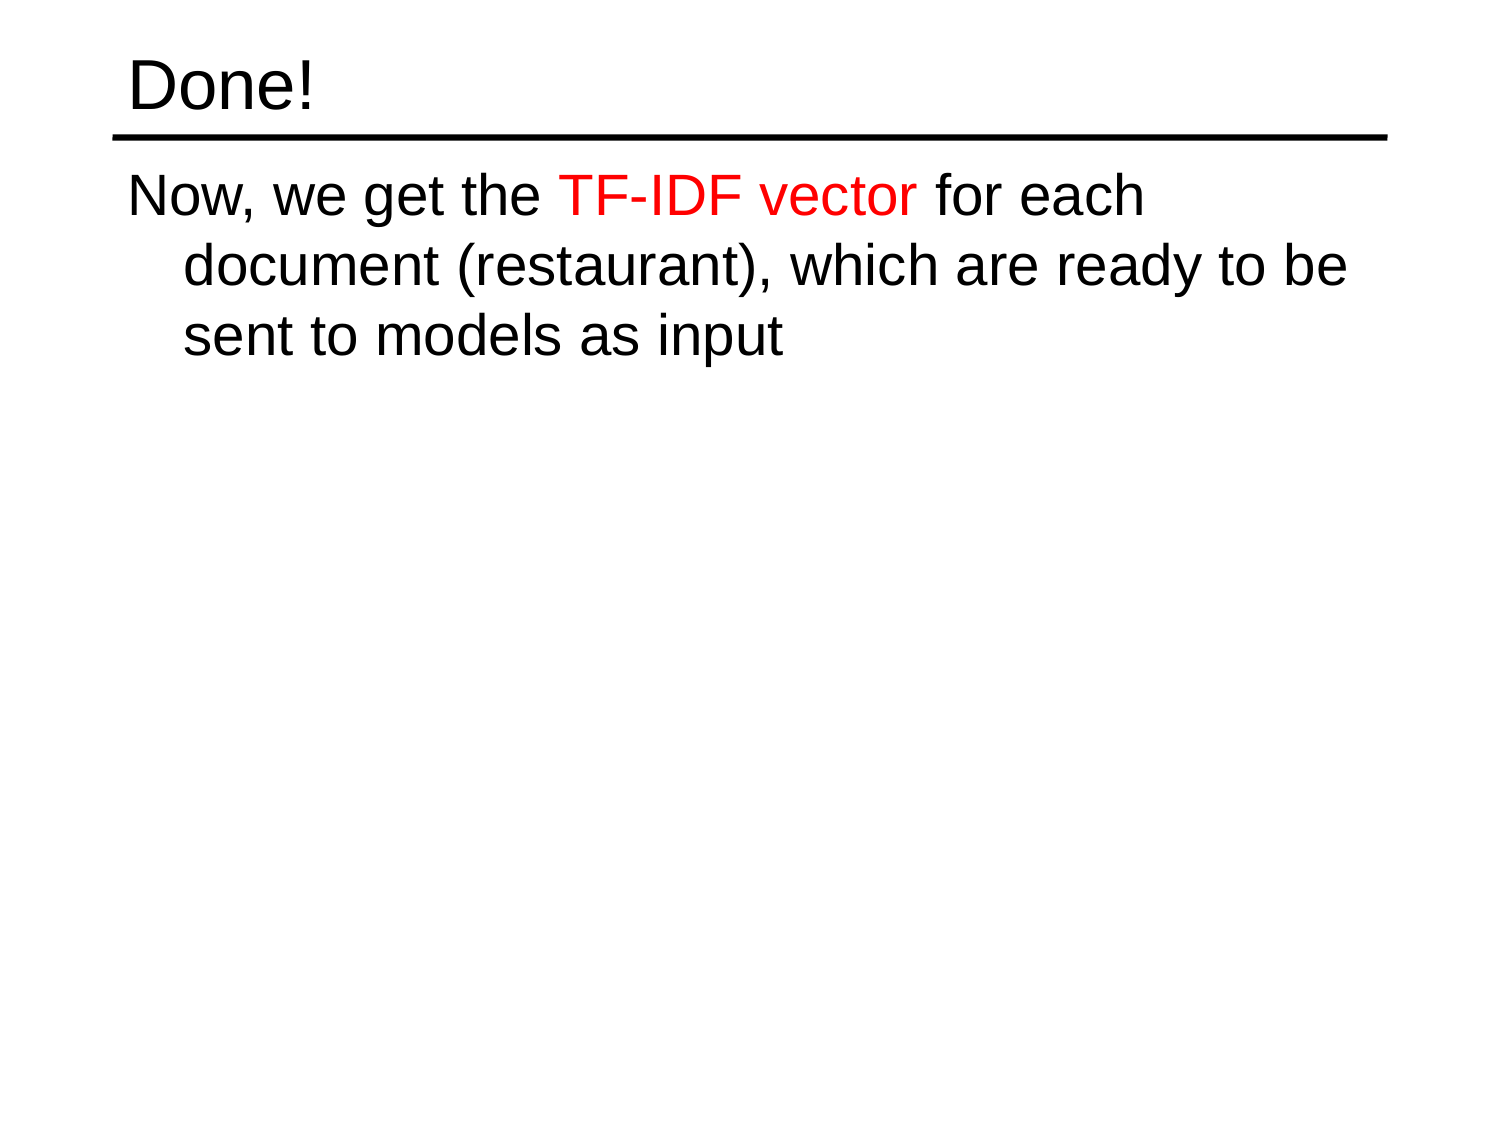

# Done!
Now, we get the TF-IDF vector for each document (restaurant), which are ready to be sent to models as input